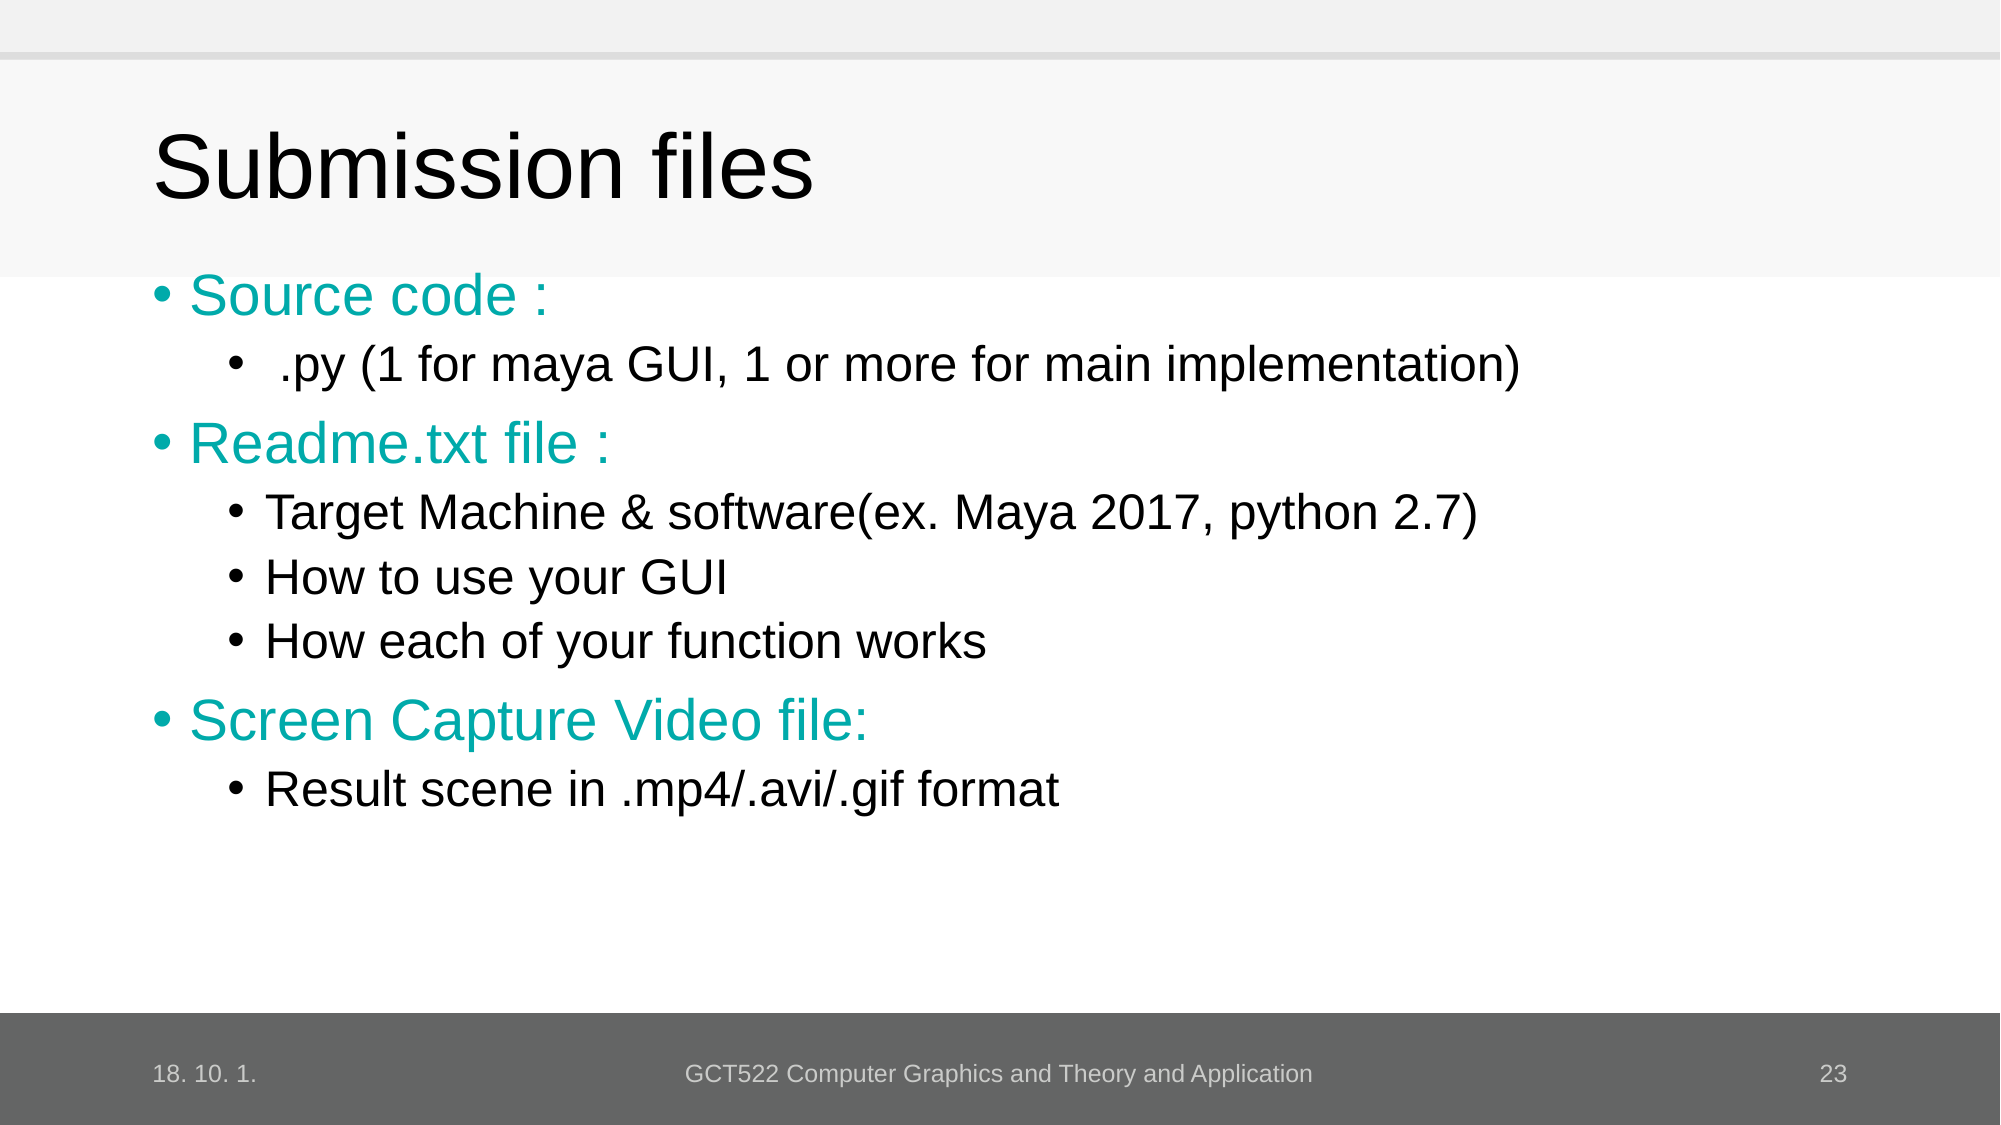

# Submission files
Source code :
 .py (1 for maya GUI, 1 or more for main implementation)
Readme.txt file :
Target Machine & software(ex. Maya 2017, python 2.7)
How to use your GUI
How each of your function works
Screen Capture Video file:
Result scene in .mp4/.avi/.gif format
18. 10. 1.
GCT522 Computer Graphics and Theory and Application
23